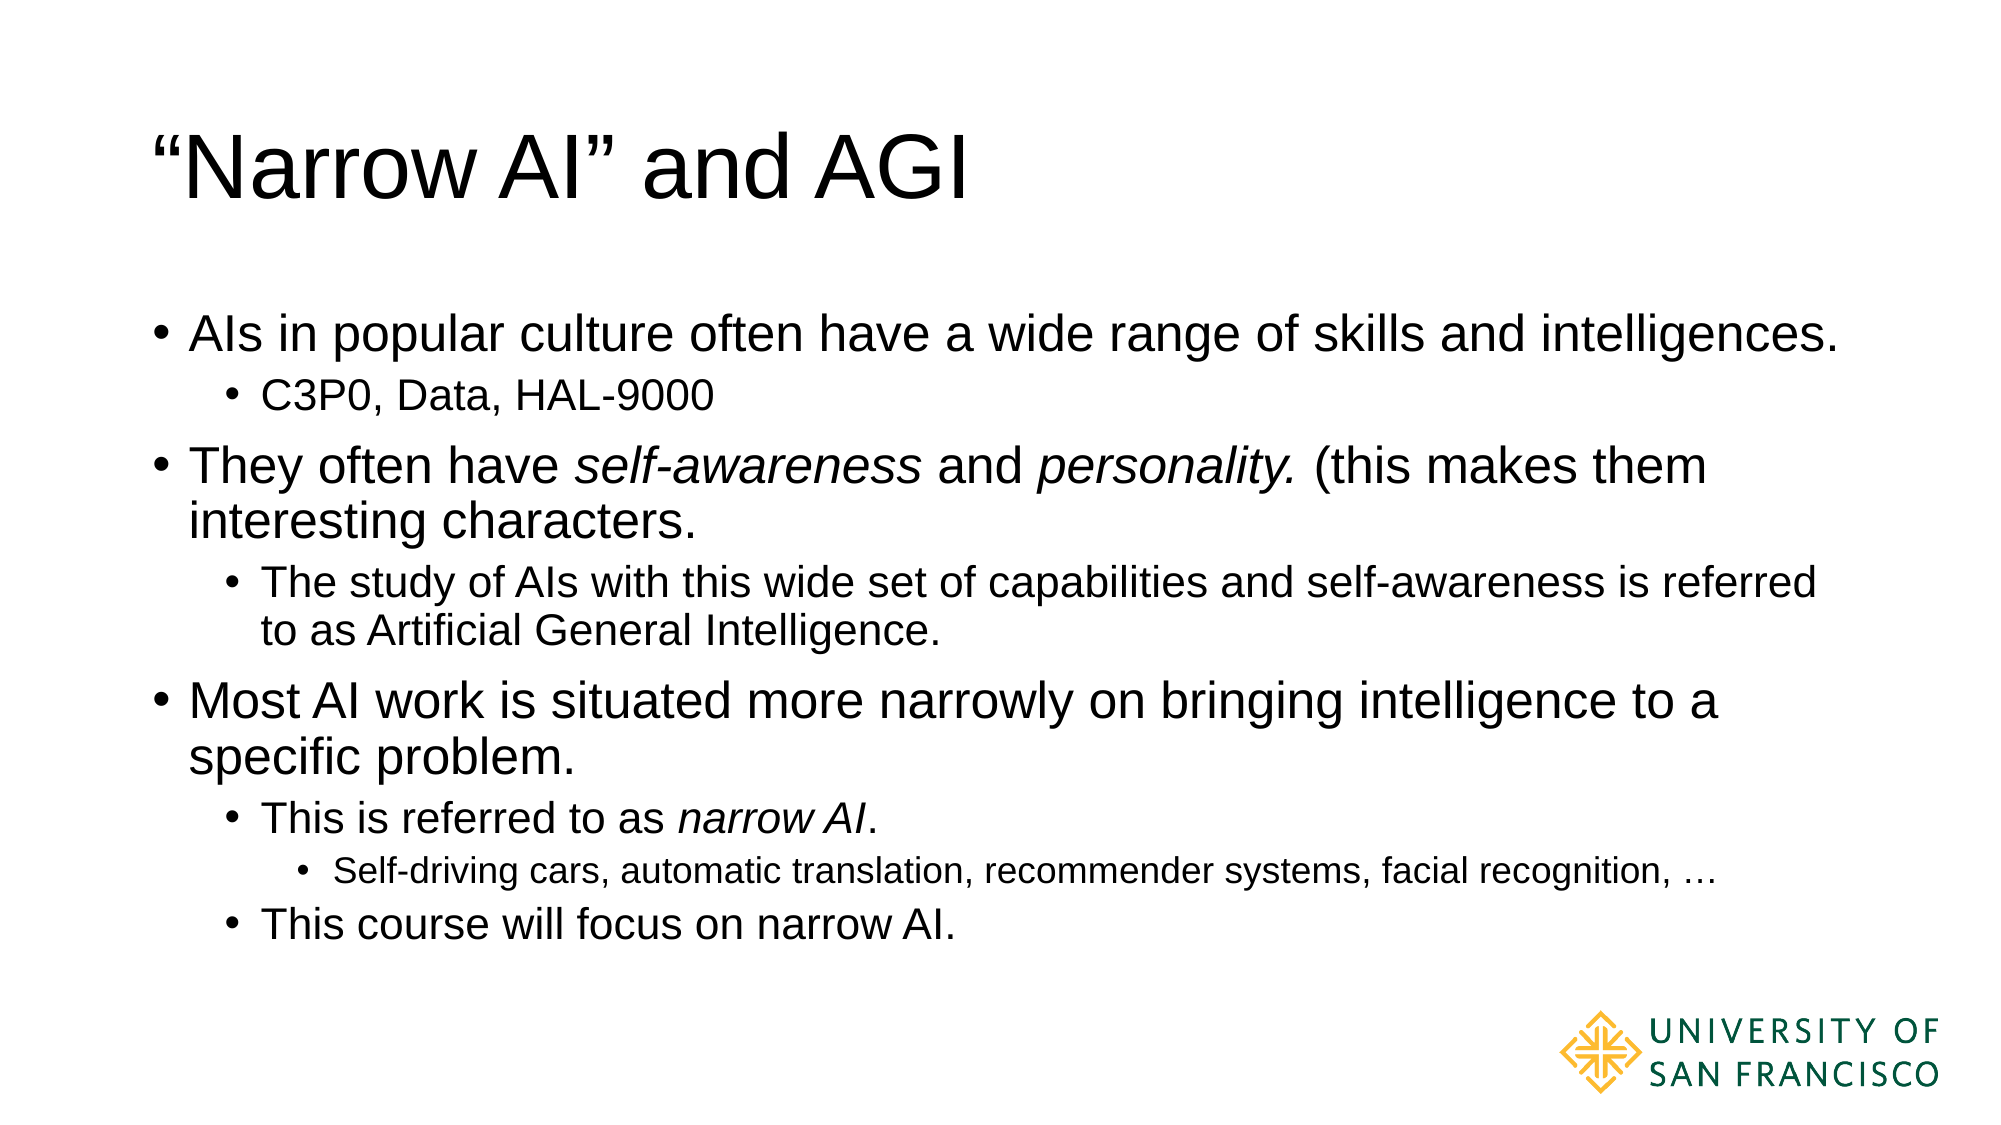

# “Narrow AI” and AGI
AIs in popular culture often have a wide range of skills and intelligences.
C3P0, Data, HAL-9000
They often have self-awareness and personality. (this makes them interesting characters.
The study of AIs with this wide set of capabilities and self-awareness is referred to as Artificial General Intelligence.
Most AI work is situated more narrowly on bringing intelligence to a specific problem.
This is referred to as narrow AI.
Self-driving cars, automatic translation, recommender systems, facial recognition, …
This course will focus on narrow AI.